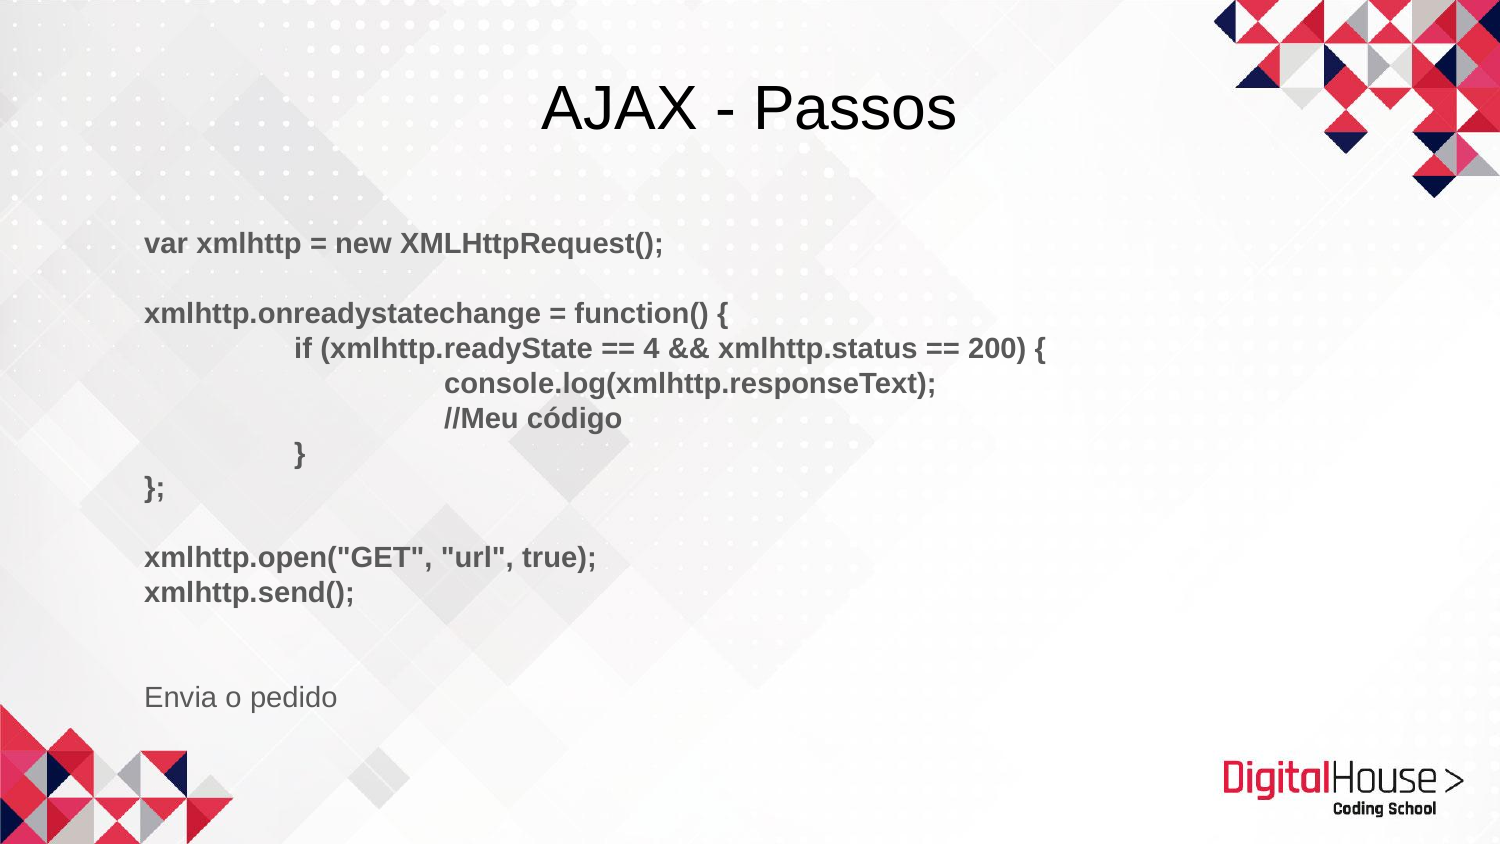

AJAX - Passos

var xmlhttp = new XMLHttpRequest();

xmlhttp.onreadystatechange = function() {
	if (xmlhttp.readyState == 4 && xmlhttp.status == 200) {
		console.log(xmlhttp.responseText);
		//Meu código
	}
};

xmlhttp.open("GET", "url", true);
xmlhttp.send();

Envia o pedido